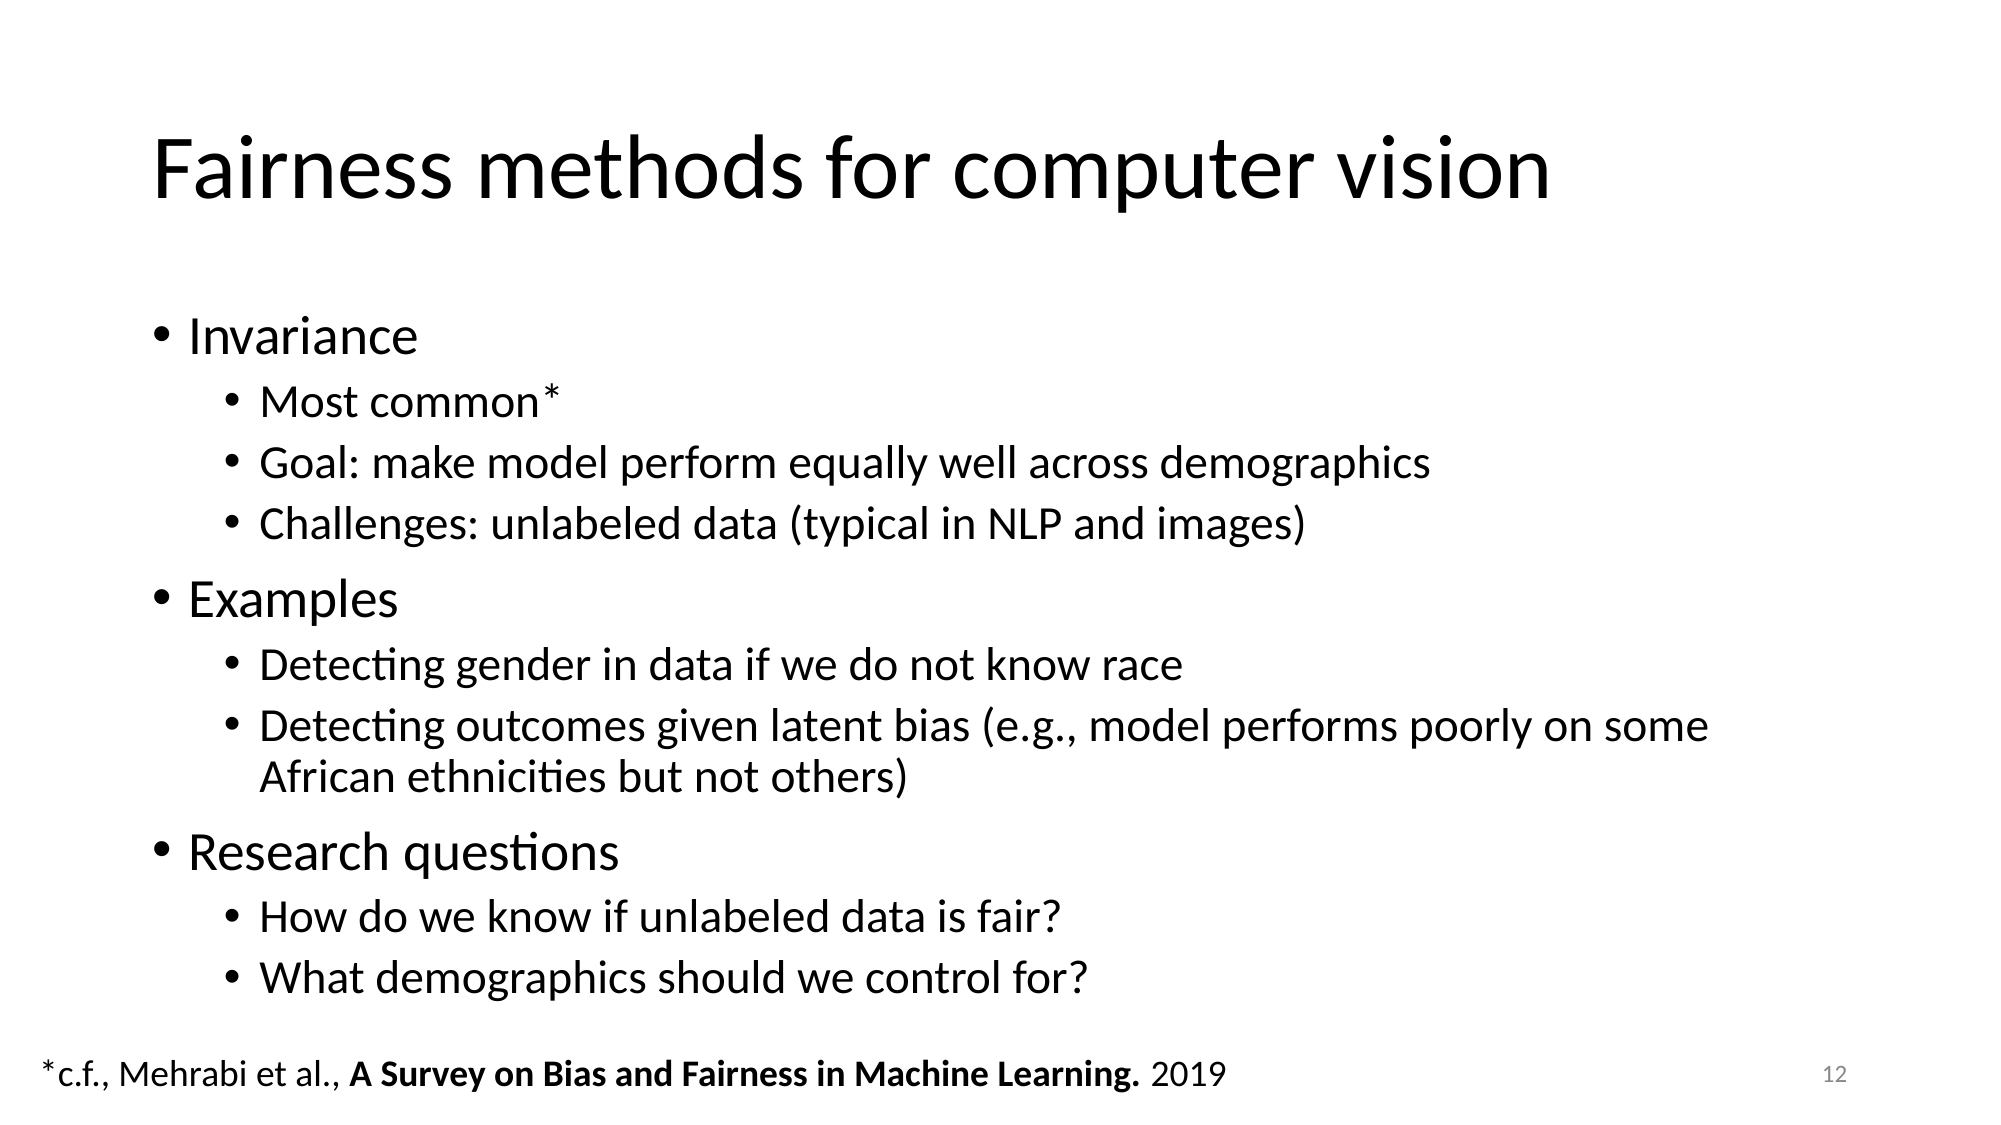

# Fairness methods for computer vision
Invariance
Most common*
Goal: make model perform equally well across demographics
Challenges: unlabeled data (typical in NLP and images)
Examples
Detecting gender in data if we do not know race
Detecting outcomes given latent bias (e.g., model performs poorly on some African ethnicities but not others)
Research questions
How do we know if unlabeled data is fair?
What demographics should we control for?

*c.f., Mehrabi et al., A Survey on Bias and Fairness in Machine Learning. 2019
12